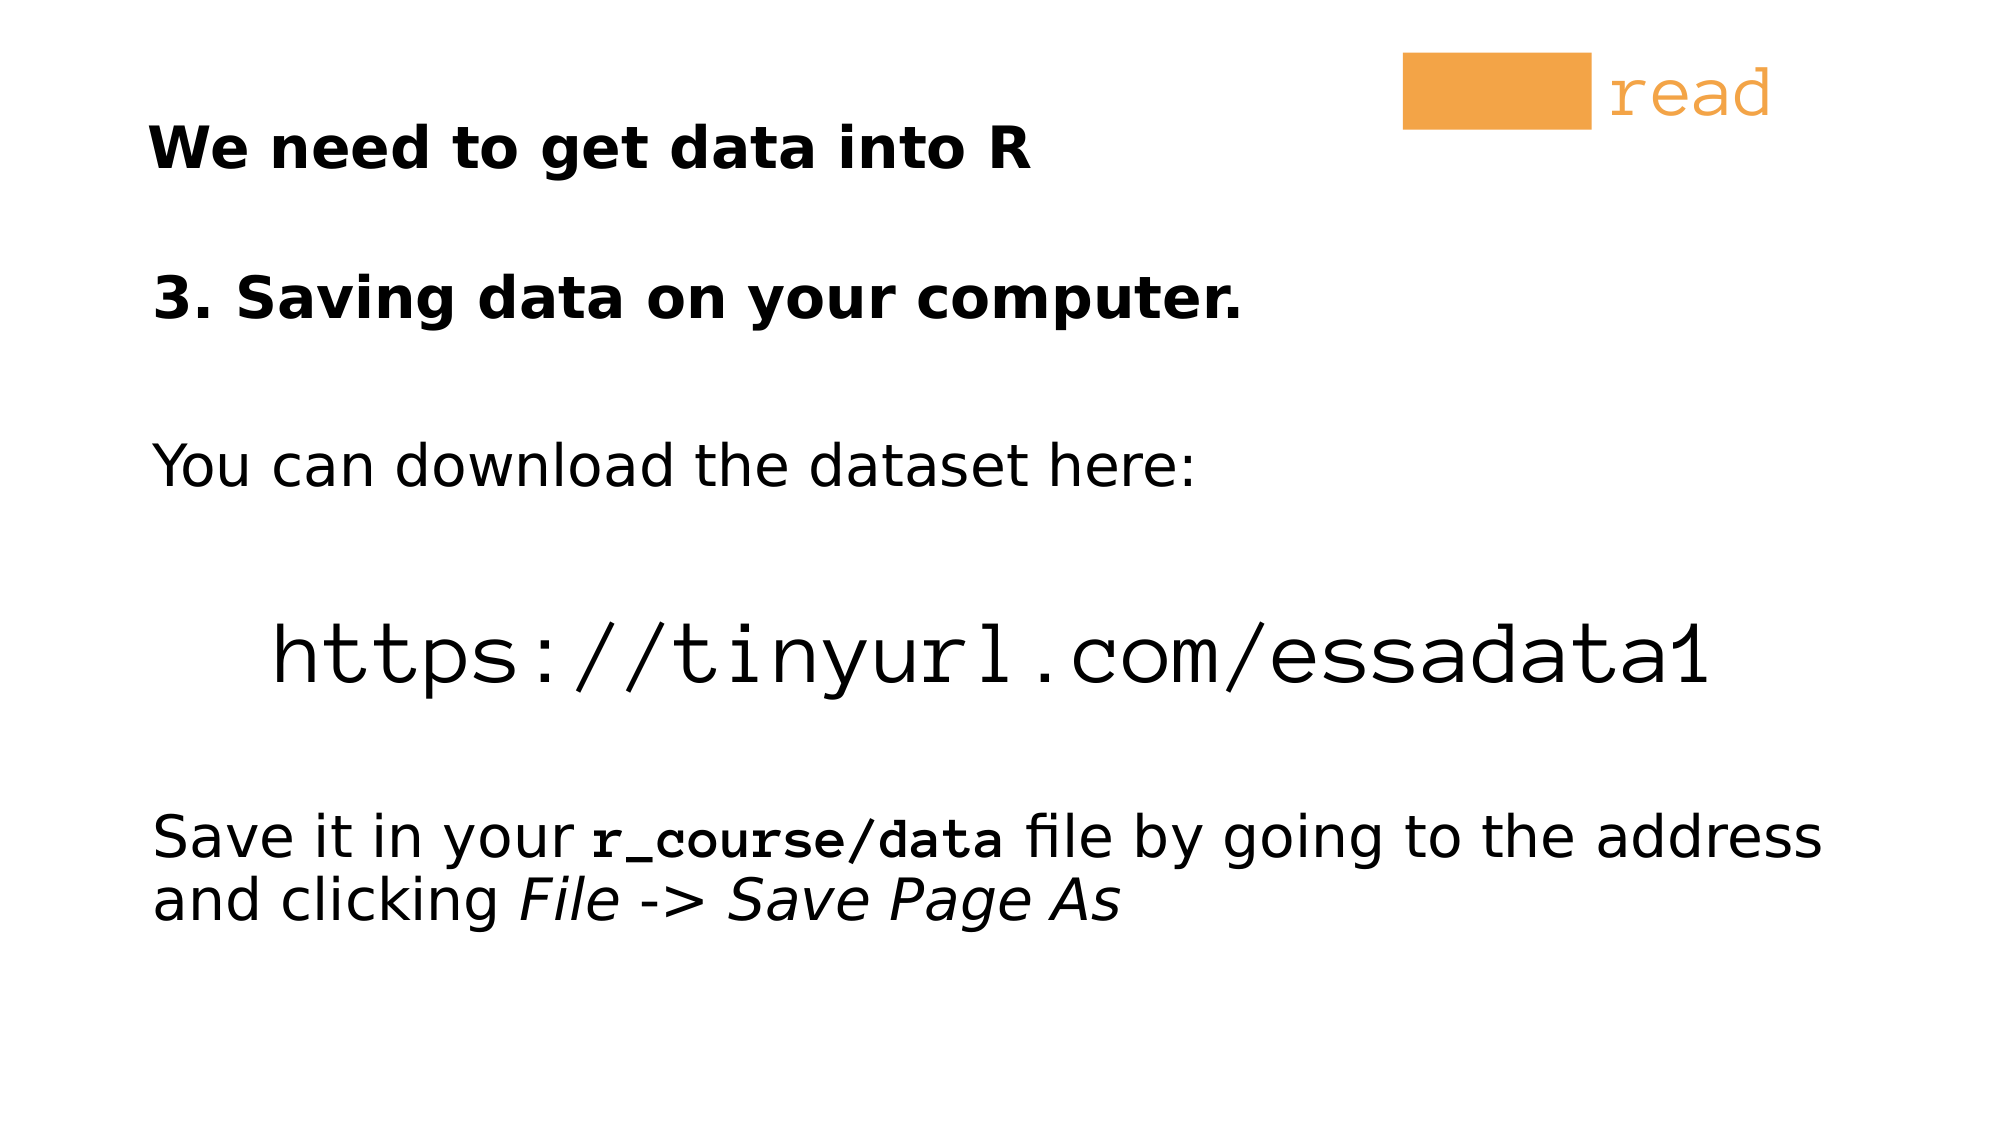

read

We need to get data into R
3. Saving data on your computer.

You can download the dataset here:

https://tinyurl.com/essadata1

Save it in your r_course/data file by going to the address and clicking File -> Save Page As